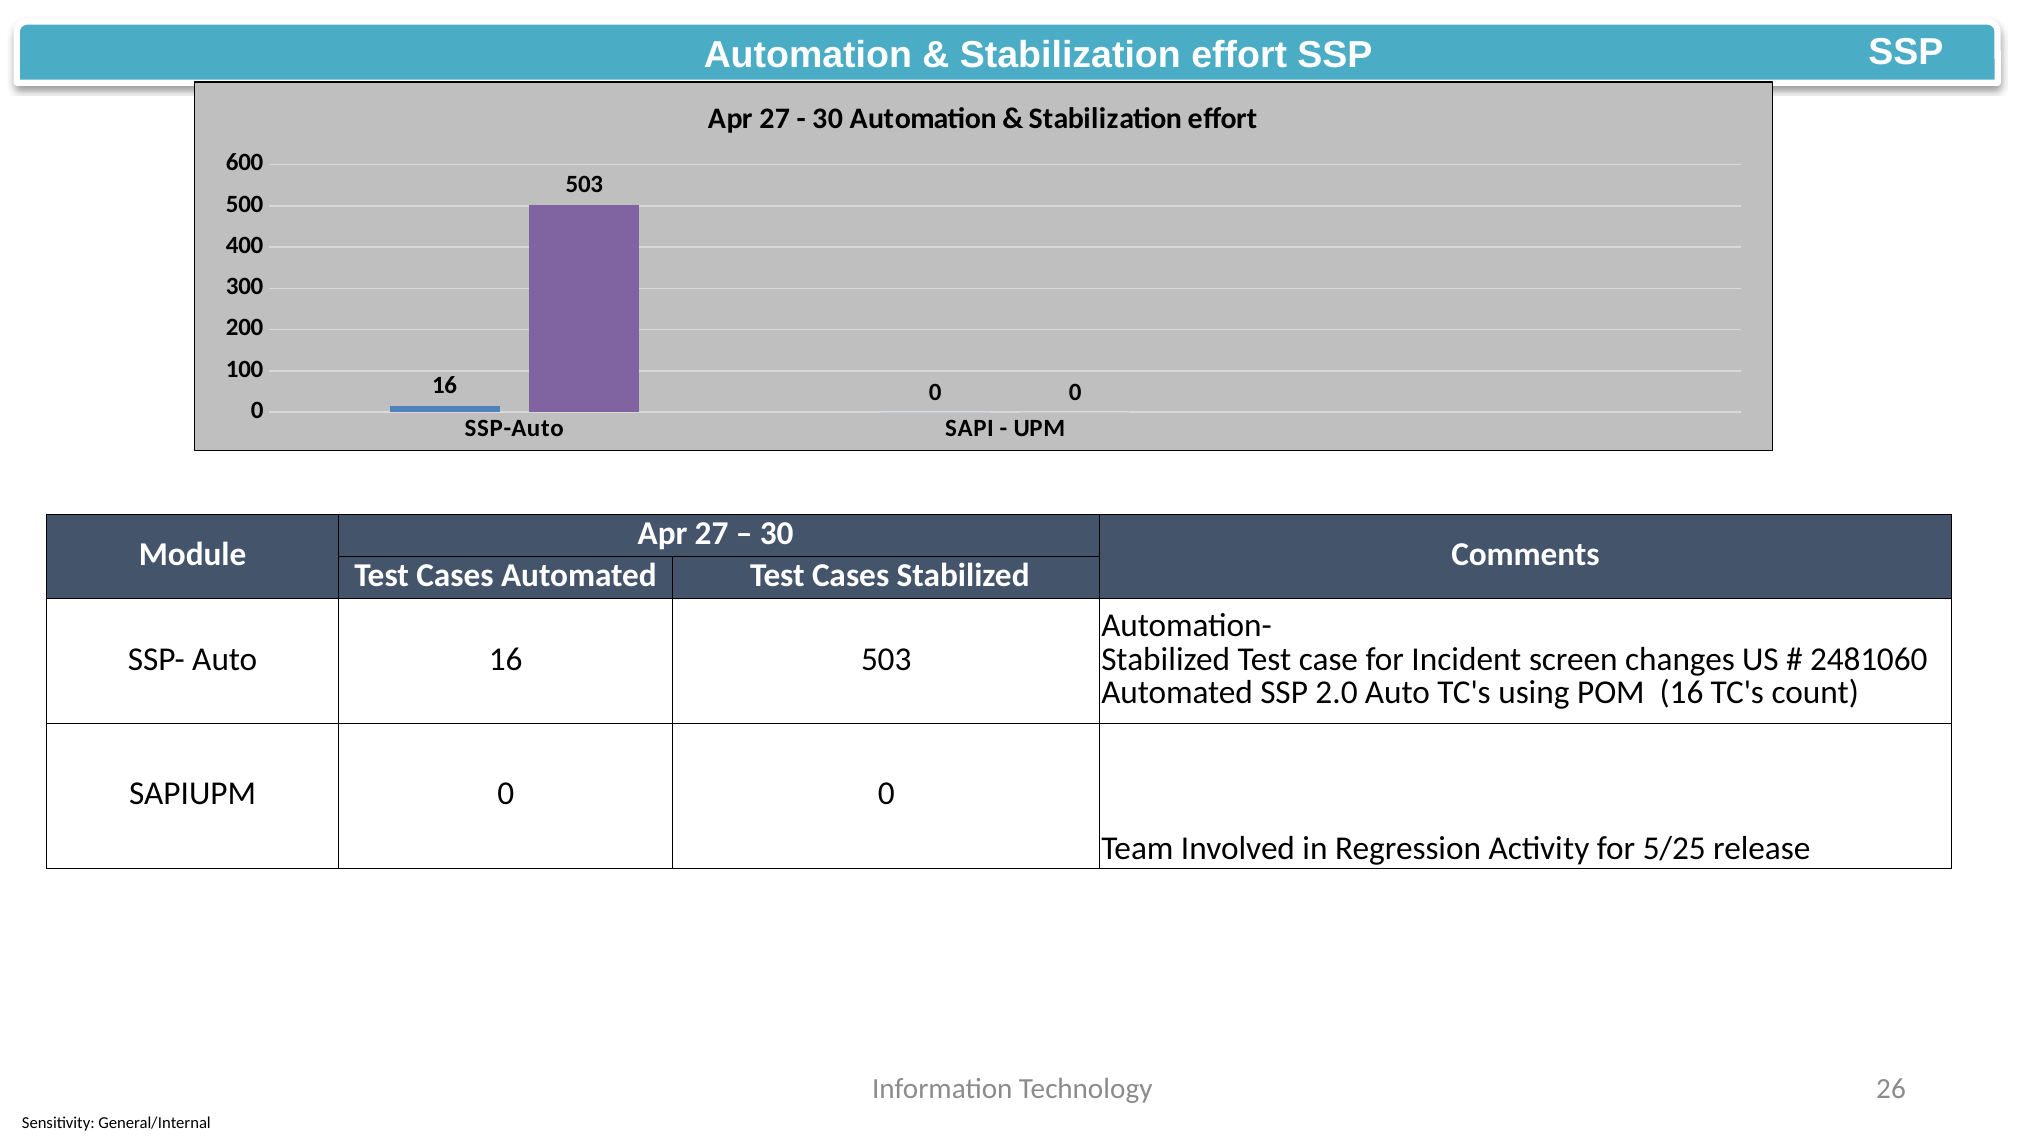

SSP

Automation & Stabilization effort SSP

### Chart: Apr 27 - 30 Automation & Stabilization effort

| Category | Apr 27 -30  | Apr 27 -30  |
|---|---|---|
| SSP-Auto | 16.0 | 503.0 |
| SAPI - UPM | 0.0 | 0.0 |
| Module | Apr 27 – 30 |  | Comments |
| --- | --- | --- | --- |
|  | Test Cases Automated | Test Cases Stabilized |  |
| SSP- Auto | 16 | 503 | Automation- Stabilized Test case for Incident screen changes US # 2481060 Automated SSP 2.0 Auto TC's using POM (16 TC's count) |
| SAPIUPM | 0 | 0 | Team Involved in Regression Activity for 5/25 release |
Information Technology
26